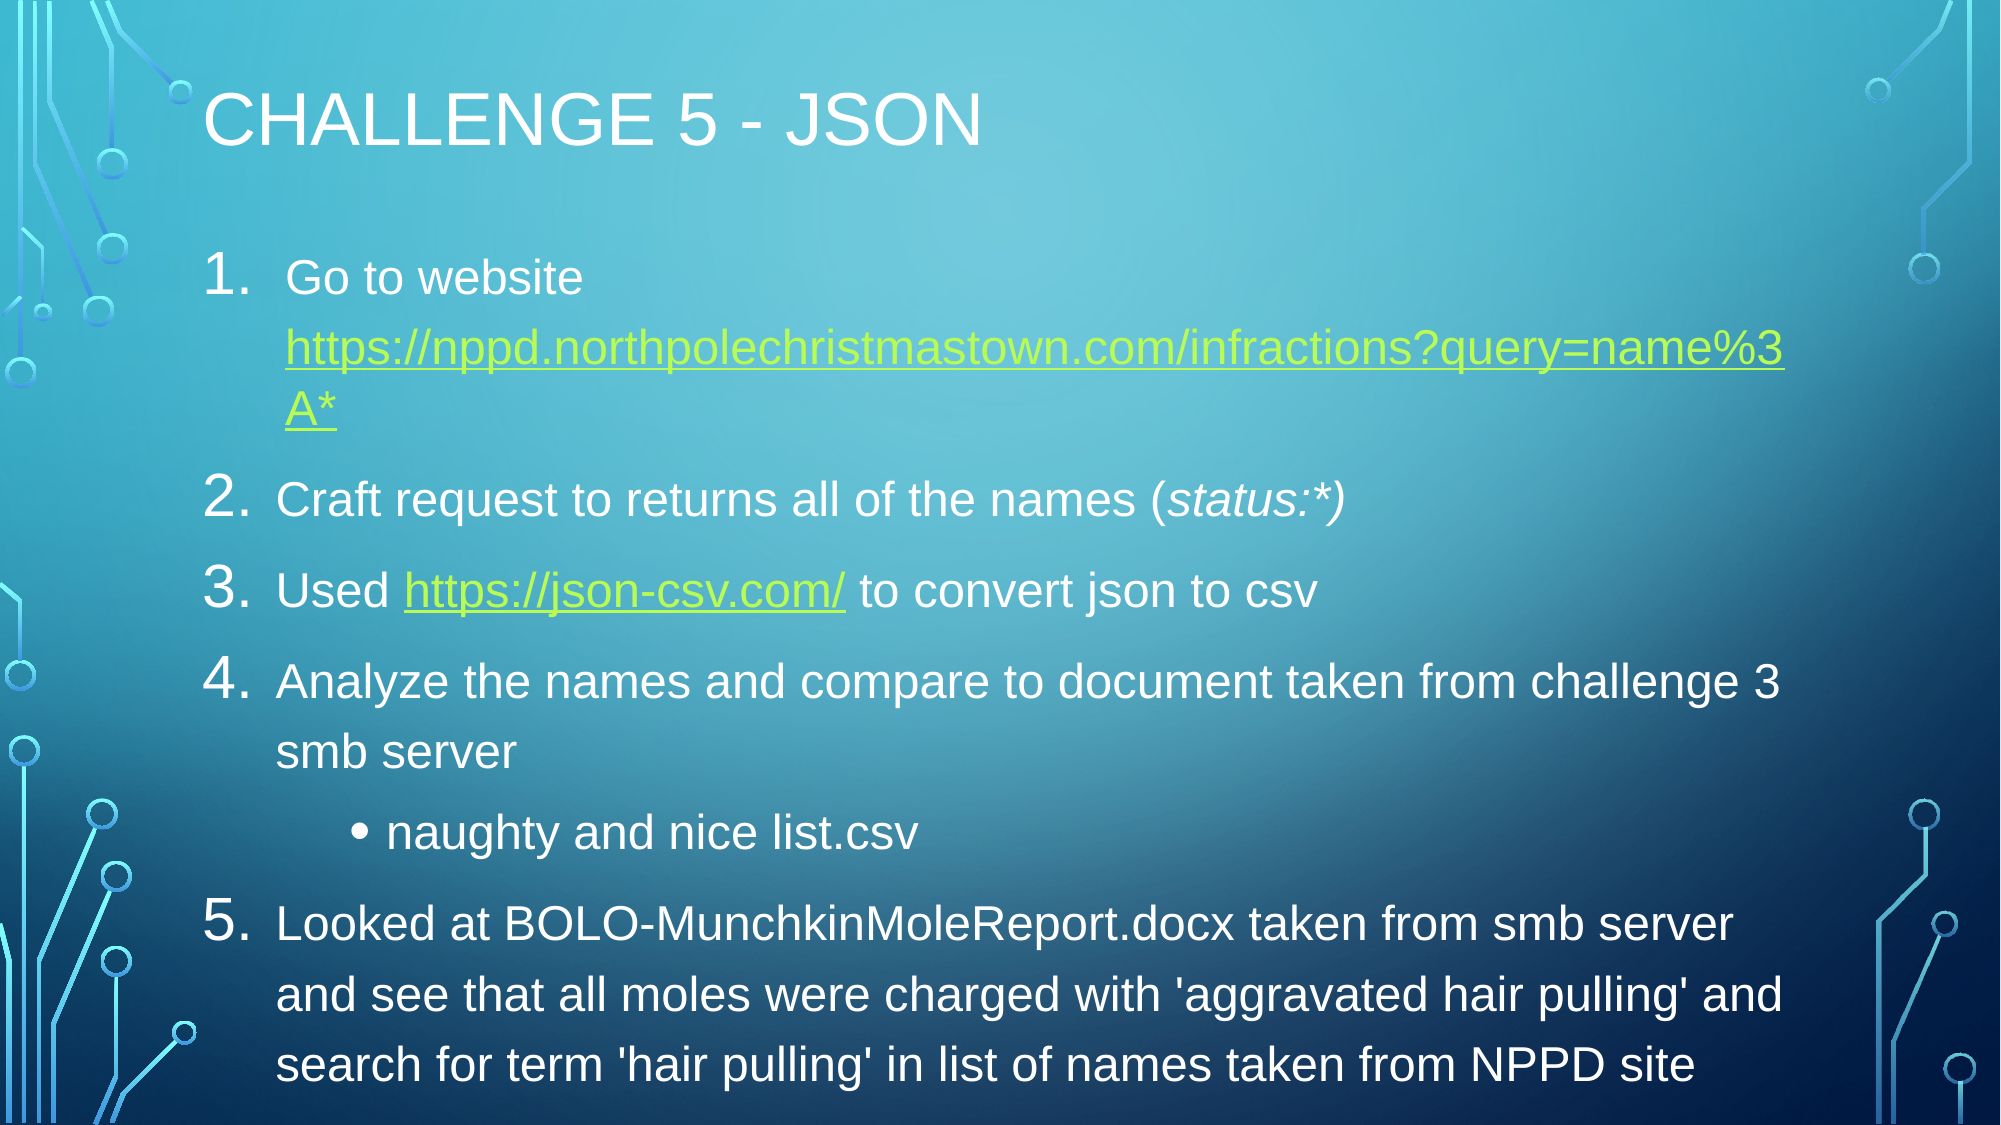

# Challenge 5 - JSON
Go to website https://nppd.northpolechristmastown.com/infractions?query=name%3A*
Craft request to returns all of the names (status:*)
Used https://json-csv.com/ to convert json to csv
Analyze the names and compare to document taken from challenge 3 smb server
naughty and nice list.csv
Looked at BOLO-MunchkinMoleReport.docx taken from smb server and see that all moles were charged with 'aggravated hair pulling' and search for term 'hair pulling' in list of names taken from NPPD site